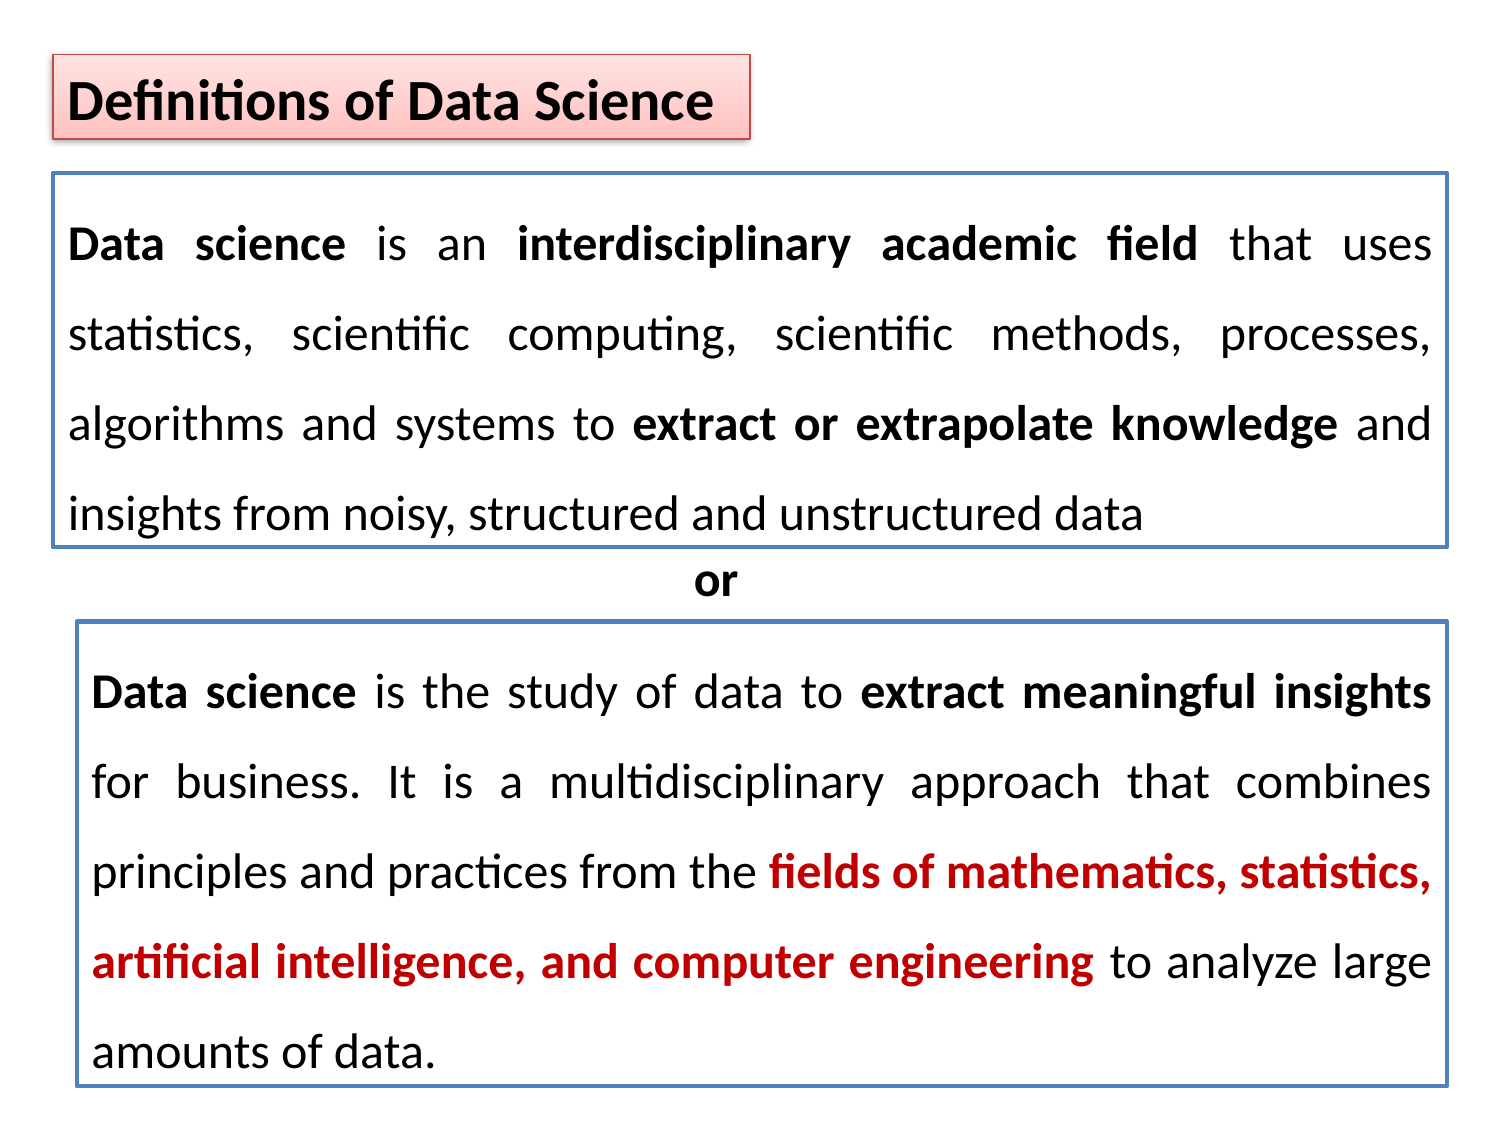

Definitions of Data Science
Data science is an interdisciplinary academic field that uses statistics, scientific computing, scientific methods, processes, algorithms and systems to extract or extrapolate knowledge and insights from noisy, structured and unstructured data
or
Data science is the study of data to extract meaningful insights for business. It is a multidisciplinary approach that combines principles and practices from the fields of mathematics, statistics, artificial intelligence, and computer engineering to analyze large amounts of data.
VRSEC-CSE-PE-II-PDS-VR_20
15